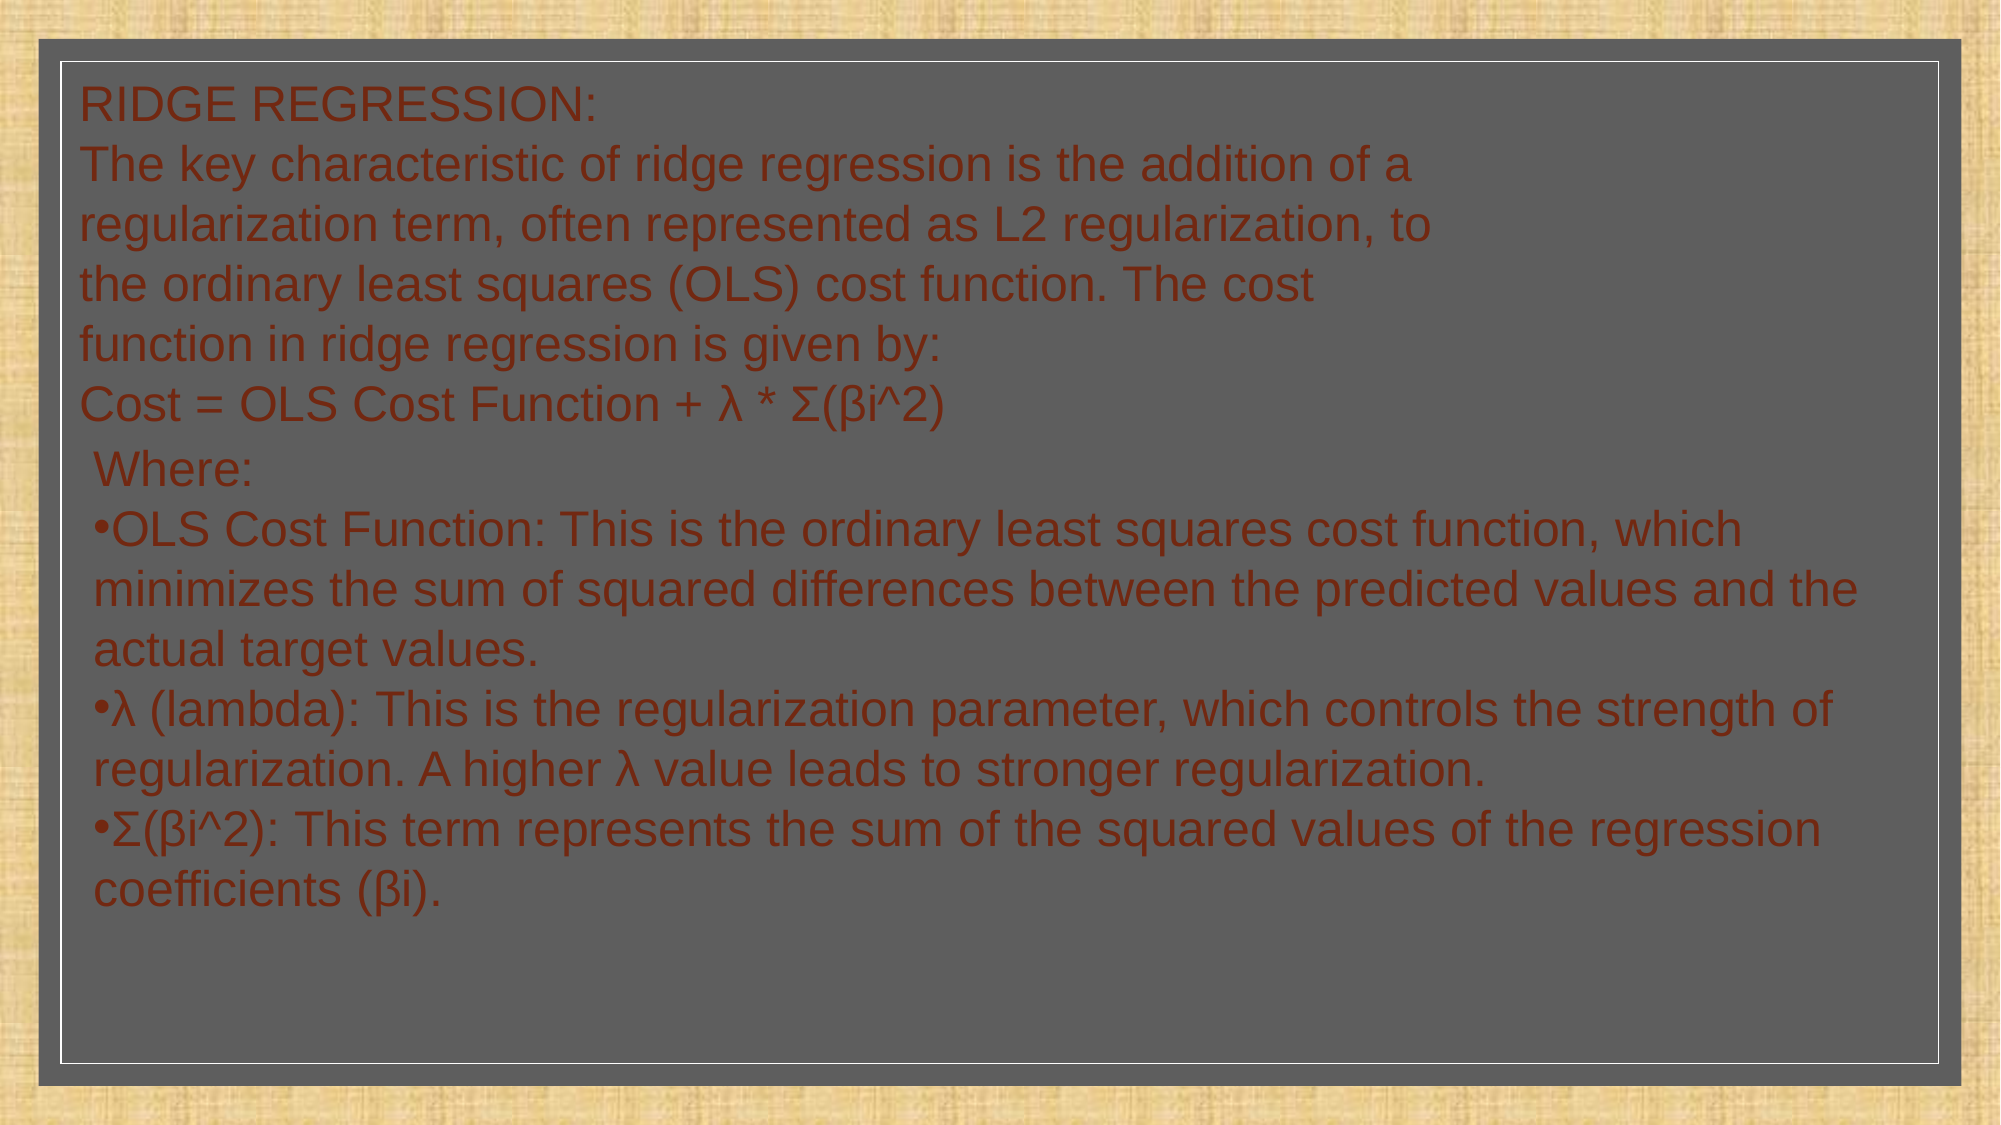

RIDGE REGRESSION:
The key characteristic of ridge regression is the addition of a regularization term, often represented as L2 regularization, to the ordinary least squares (OLS) cost function. The cost function in ridge regression is given by:
Cost = OLS Cost Function + λ * Σ(βi^2)
Where:
OLS Cost Function: This is the ordinary least squares cost function, which minimizes the sum of squared differences between the predicted values and the actual target values.
λ (lambda): This is the regularization parameter, which controls the strength of regularization. A higher λ value leads to stronger regularization.
Σ(βi^2): This term represents the sum of the squared values of the regression coefficients (βi).